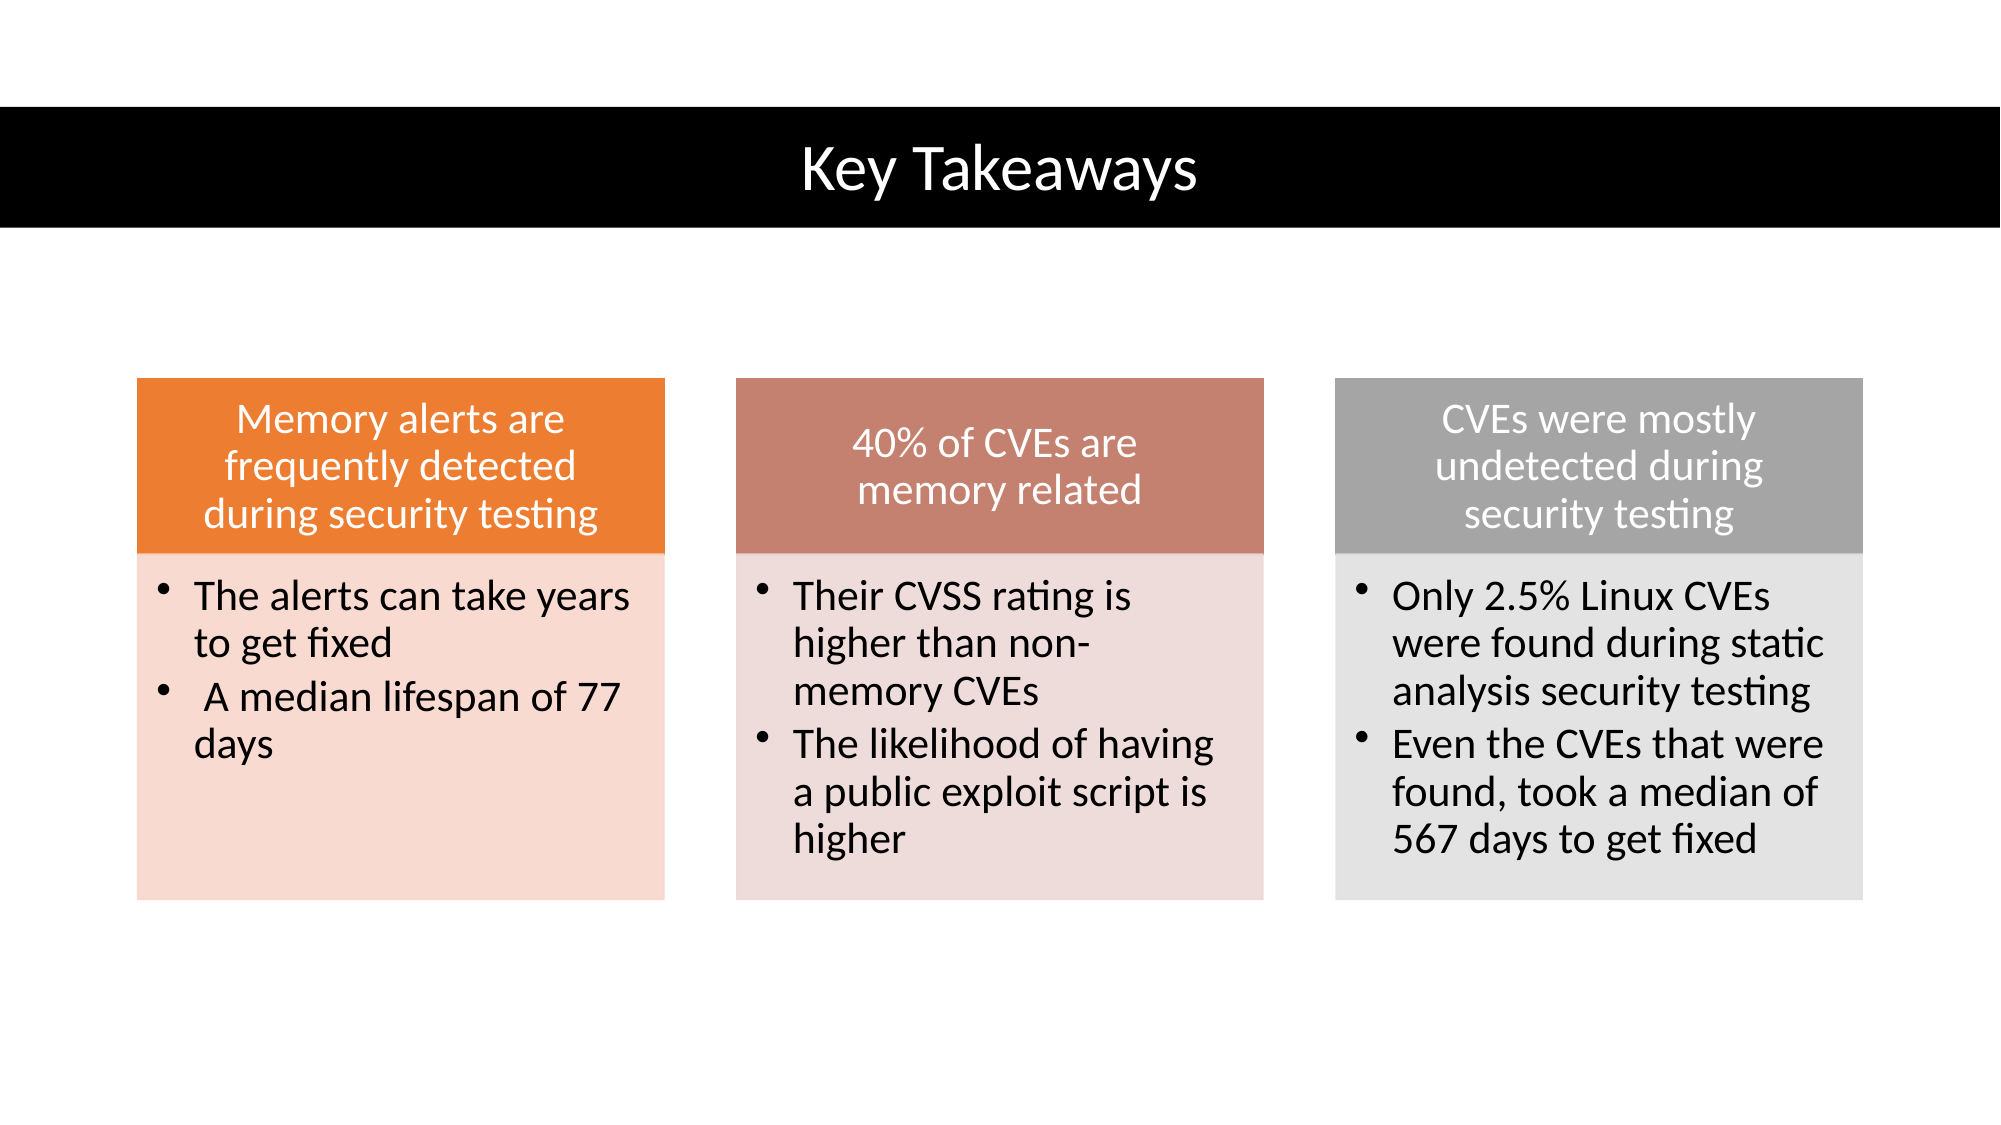

# Key Takeaways
Memory alerts are frequently detected during security testing
The alerts can take years to get fixed
 A median lifespan of 77 days
40% of CVEs are
memory related
Their CVSS rating is higher than non-memory CVEs
The likelihood of having a public exploit script is higher
CVEs were mostly undetected during security testing
Only 2.5% Linux CVEs were found during static analysis security testing
Even the CVEs that were found, took a median of 567 days to get fixed